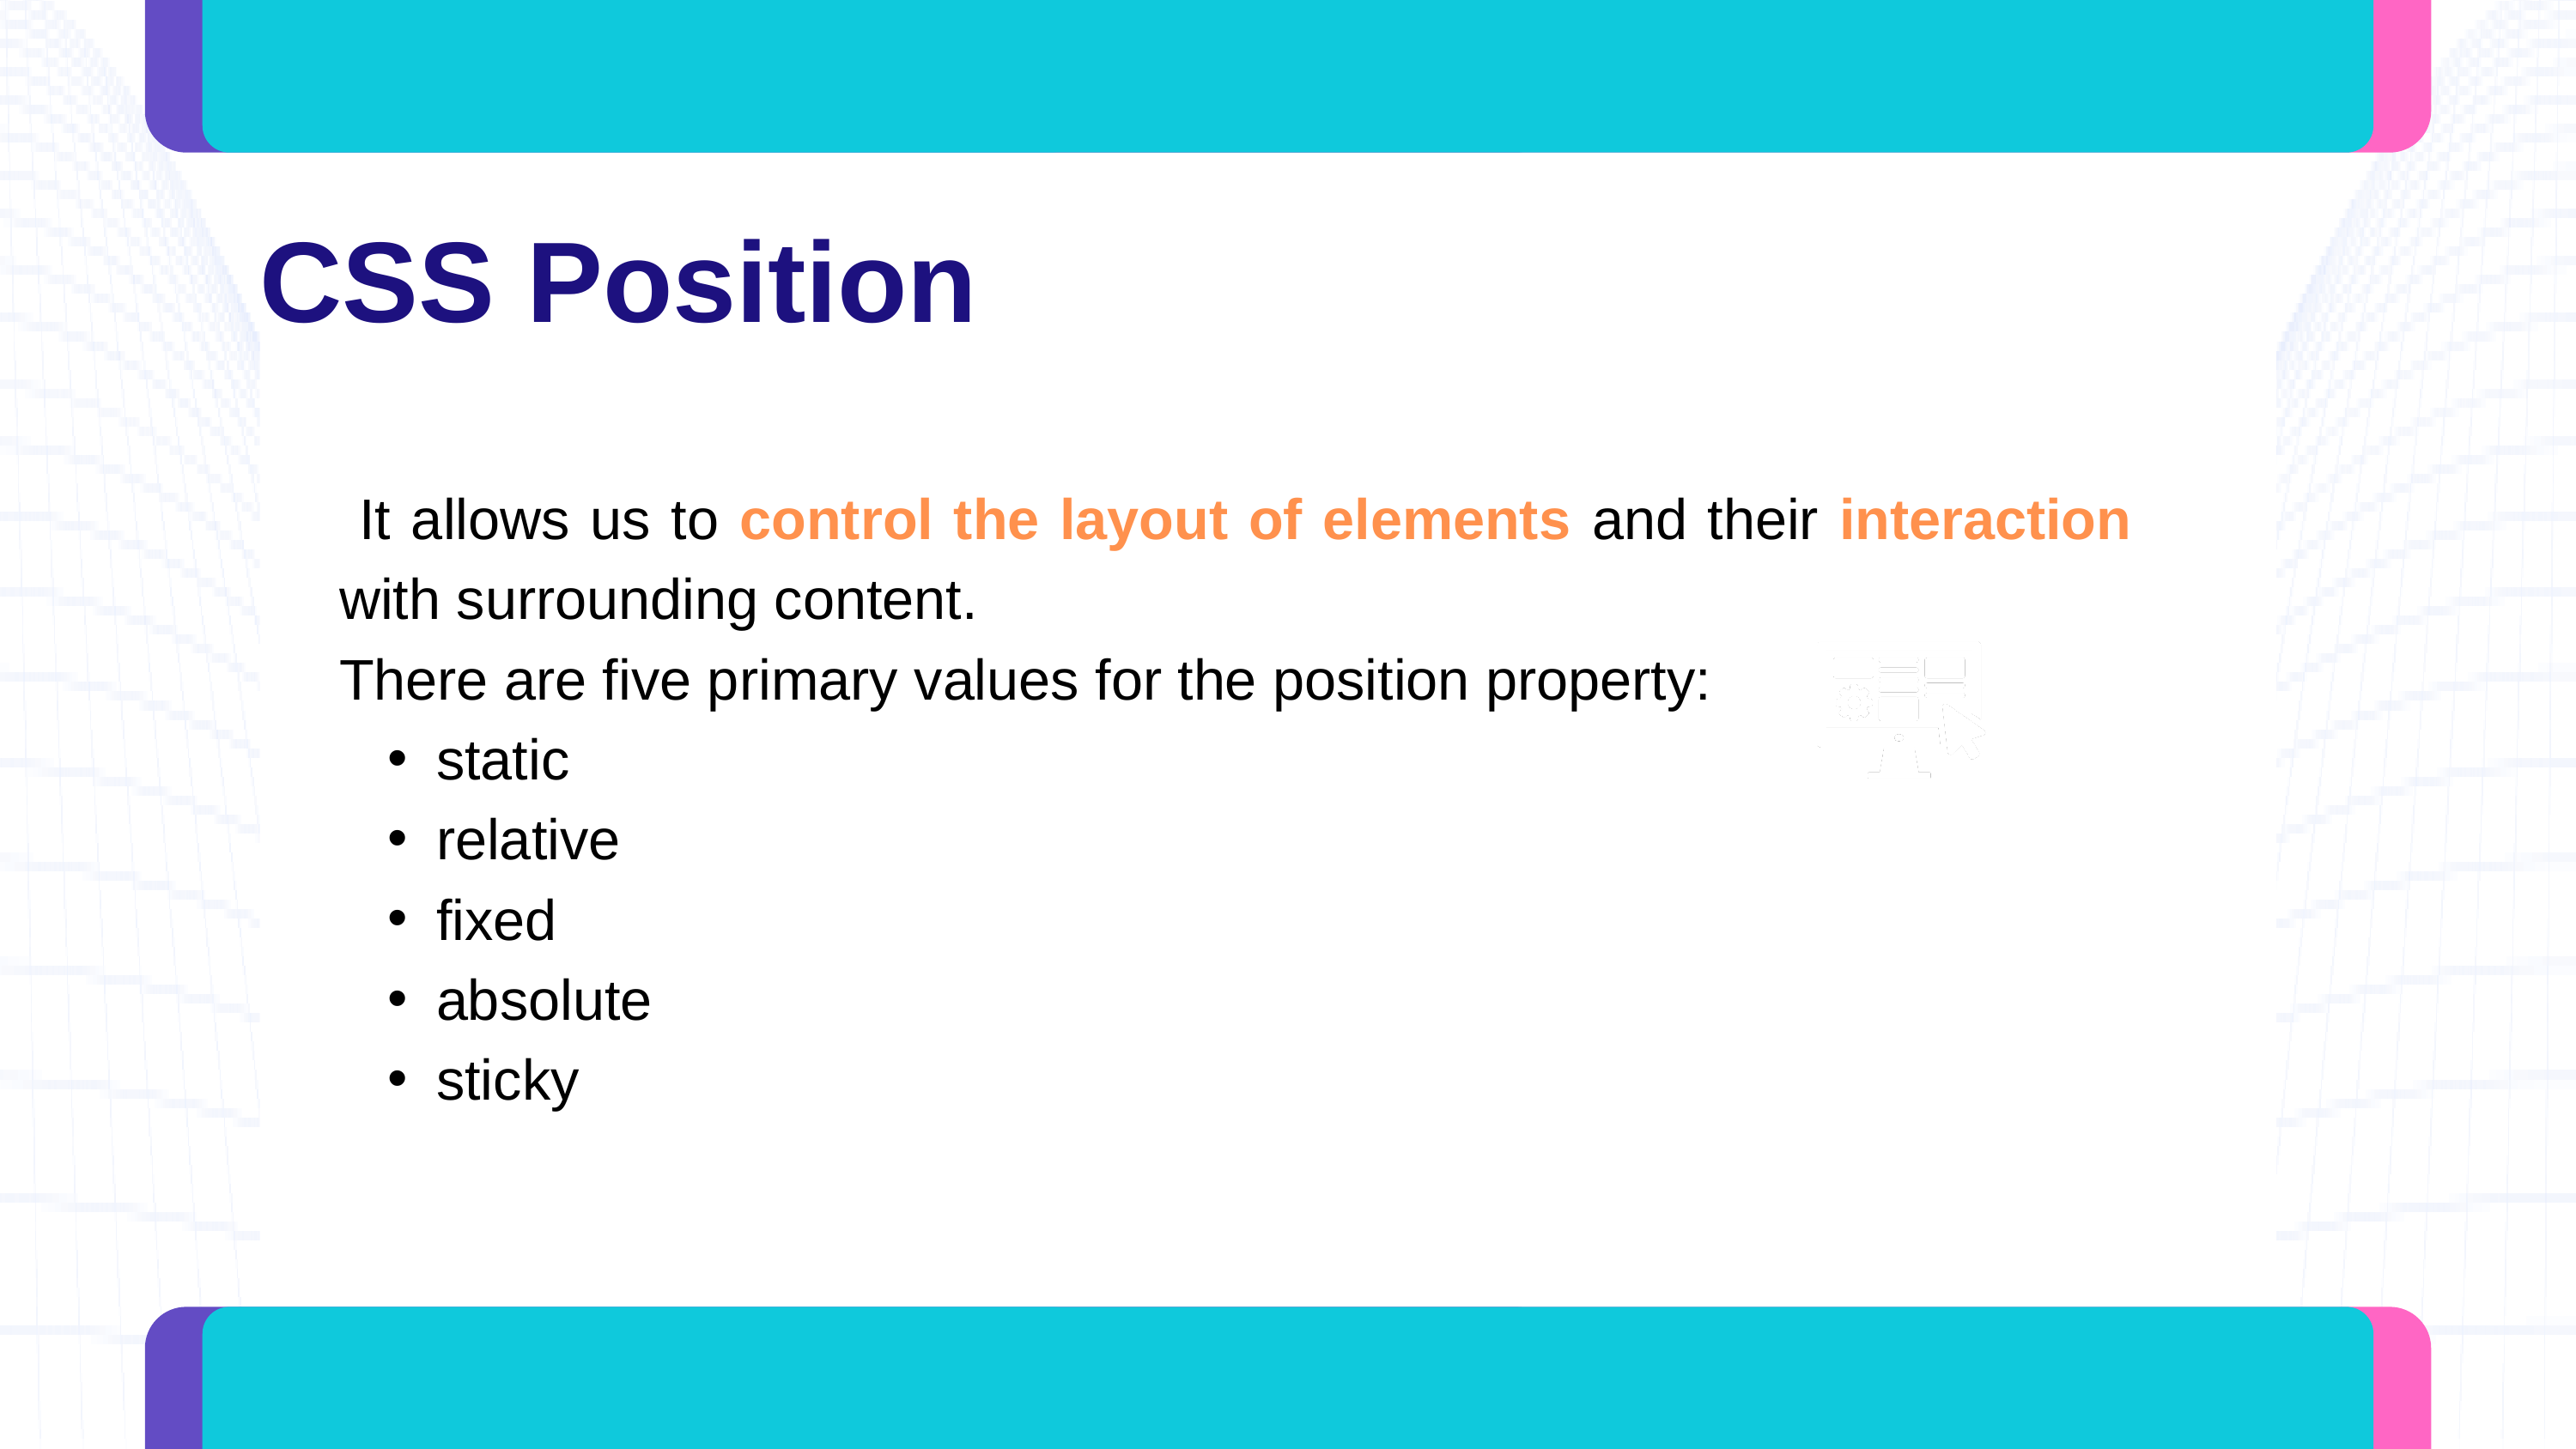

CSS Position

 It allows us to control the layout of elements and their interaction with surrounding content.
There are five primary values for the position property:
static
relative
fixed
absolute
sticky